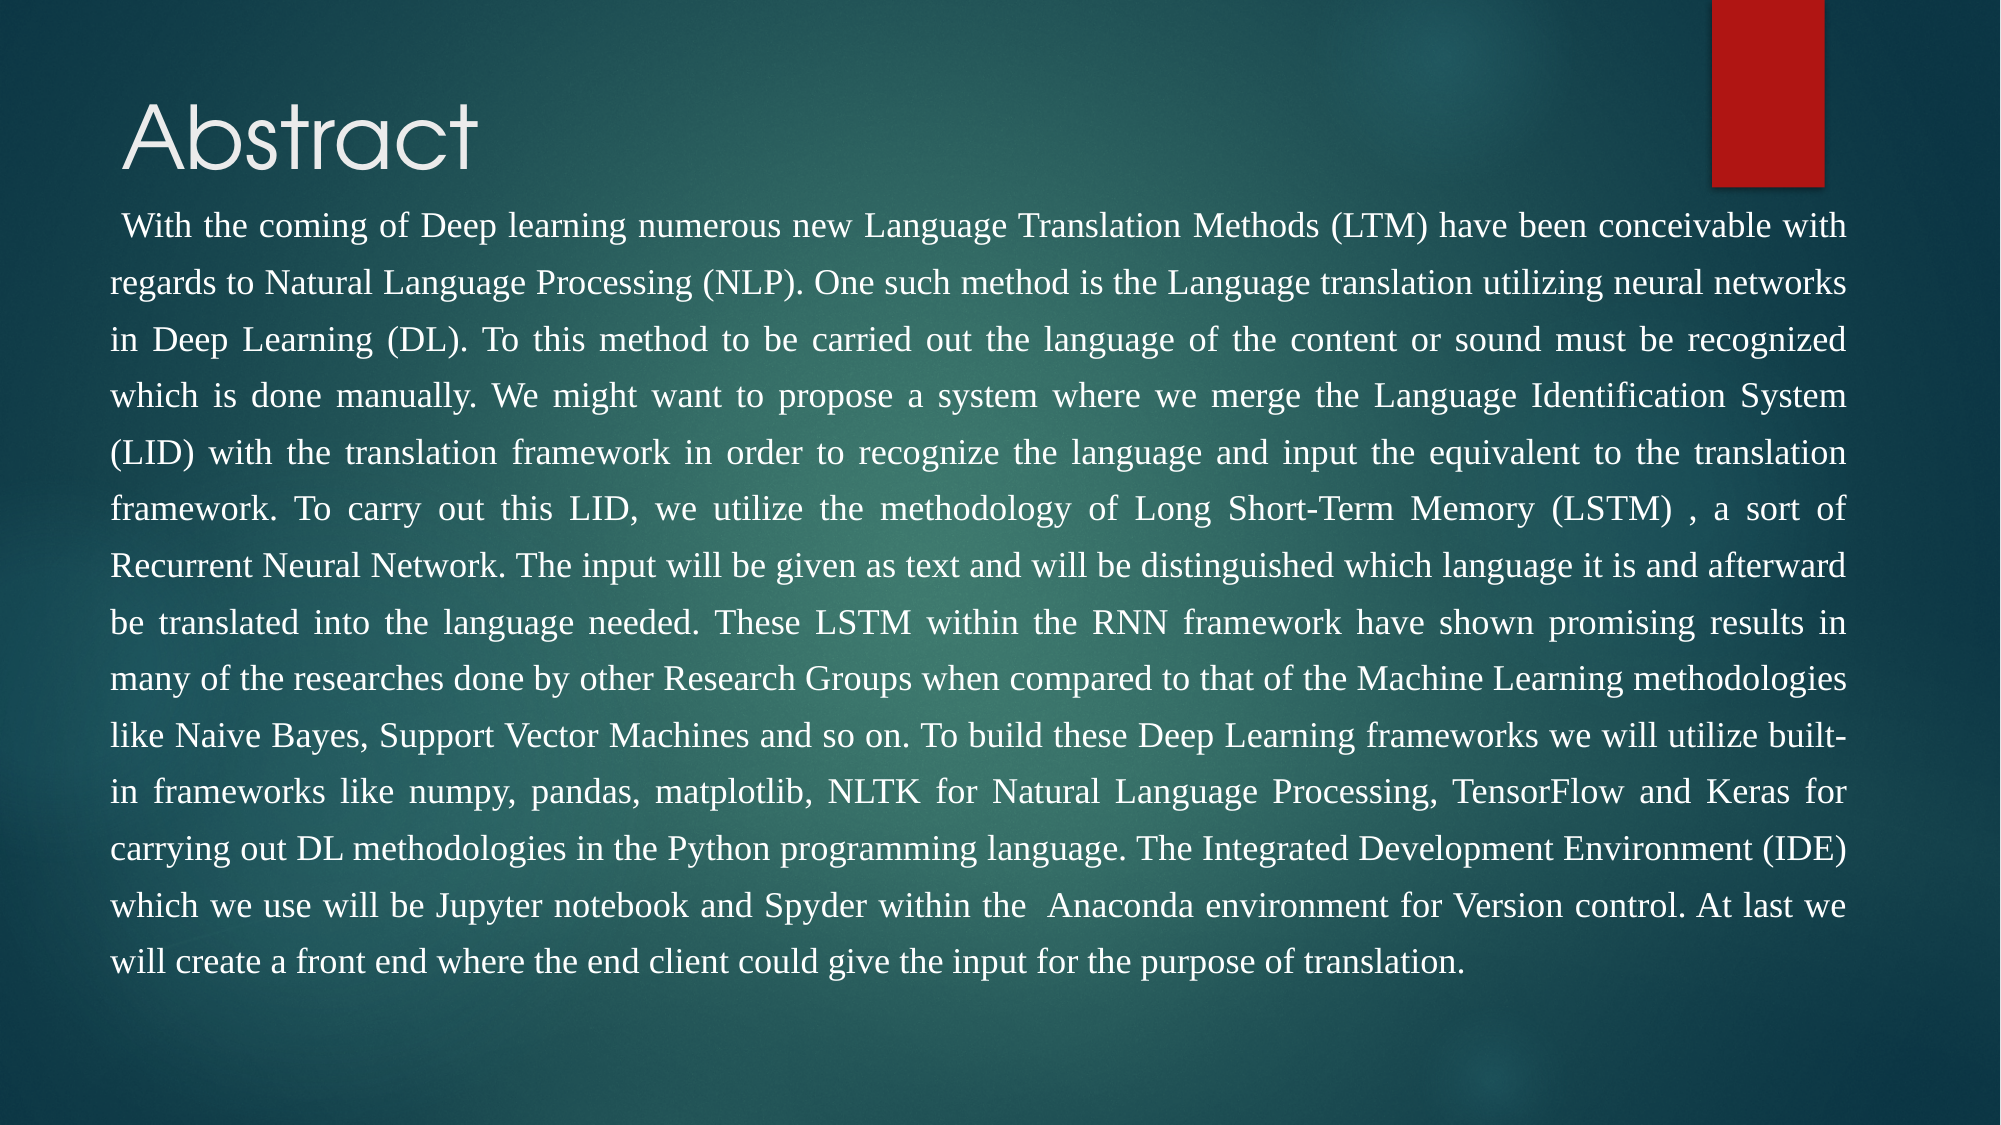

# Abstract
 With the coming of Deep learning numerous new Language Translation Methods (LTM) have been conceivable with regards to Natural Language Processing (NLP). One such method is the Language translation utilizing neural networks in Deep Learning (DL). To this method to be carried out the language of the content or sound must be recognized which is done manually. We might want to propose a system where we merge the Language Identification System (LID) with the translation framework in order to recognize the language and input the equivalent to the translation framework. To carry out this LID, we utilize the methodology of Long Short-Term Memory (LSTM) , a sort of Recurrent Neural Network. The input will be given as text and will be distinguished which language it is and afterward be translated into the language needed. These LSTM within the RNN framework have shown promising results in many of the researches done by other Research Groups when compared to that of the Machine Learning methodologies like Naive Bayes, Support Vector Machines and so on. To build these Deep Learning frameworks we will utilize built-in frameworks like numpy, pandas, matplotlib, NLTK for Natural Language Processing, TensorFlow and Keras for carrying out DL methodologies in the Python programming language. The Integrated Development Environment (IDE) which we use will be Jupyter notebook and Spyder within the  Anaconda environment for Version control. At last we will create a front end where the end client could give the input for the purpose of translation.